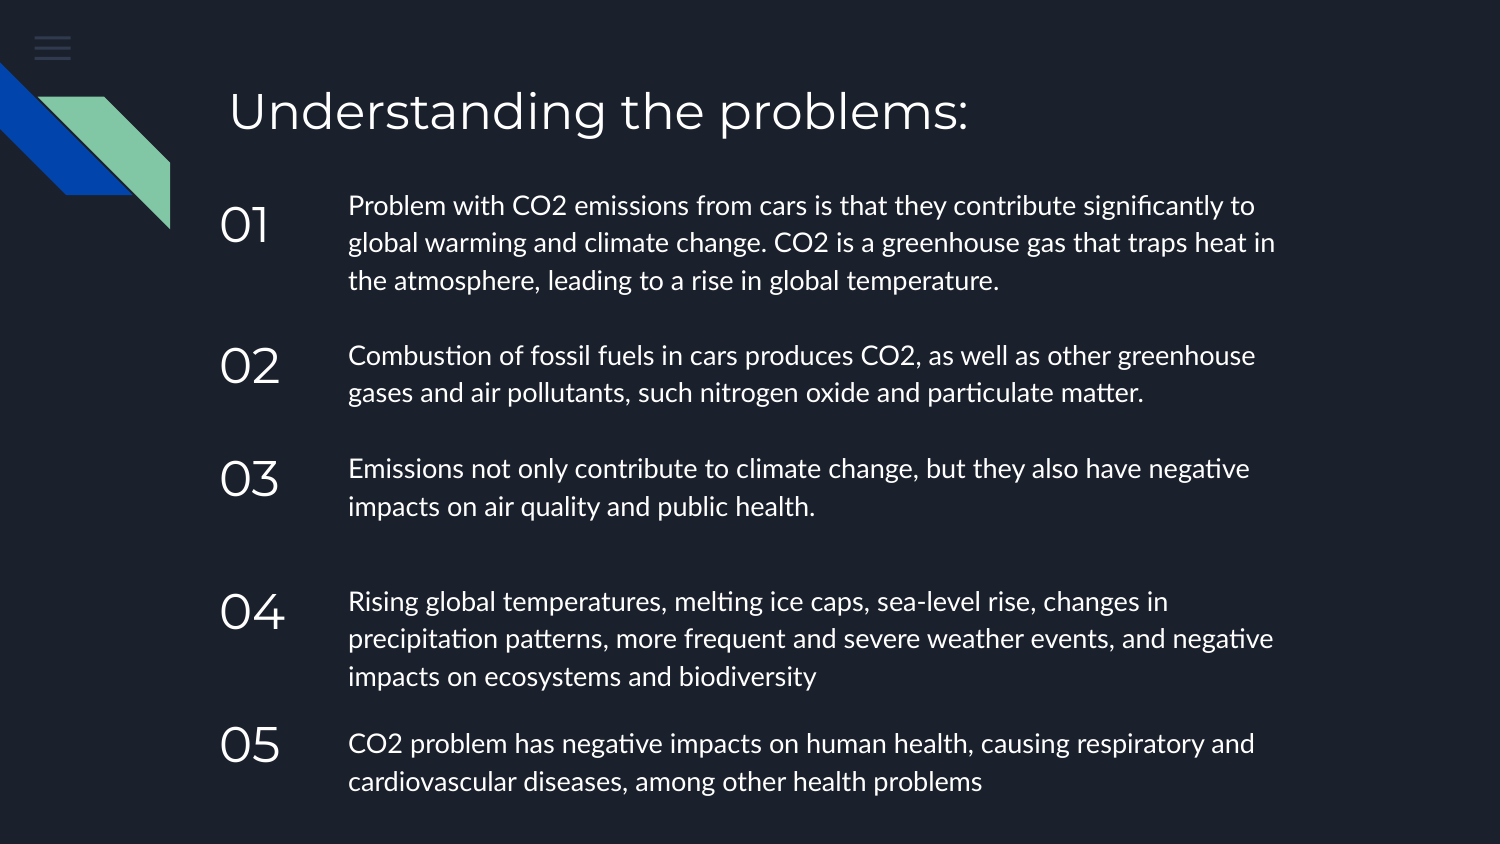

# Understanding the problems:
Problem with CO2 emissions from cars is that they contribute significantly to global warming and climate change. CO2 is a greenhouse gas that traps heat in the atmosphere, leading to a rise in global temperature.
01

Combustion of fossil fuels in cars produces CO2, as well as other greenhouse gases and air pollutants, such nitrogen oxide and particulate matter.

02

03
Emissions not only contribute to climate change, but they also have negative impacts on air quality and public health.
04
Rising global temperatures, melting ice caps, sea-level rise, changes in precipitation patterns, more frequent and severe weather events, and negative impacts on ecosystems and biodiversity
05
CO2 problem has negative impacts on human health, causing respiratory and cardiovascular diseases, among other health problems